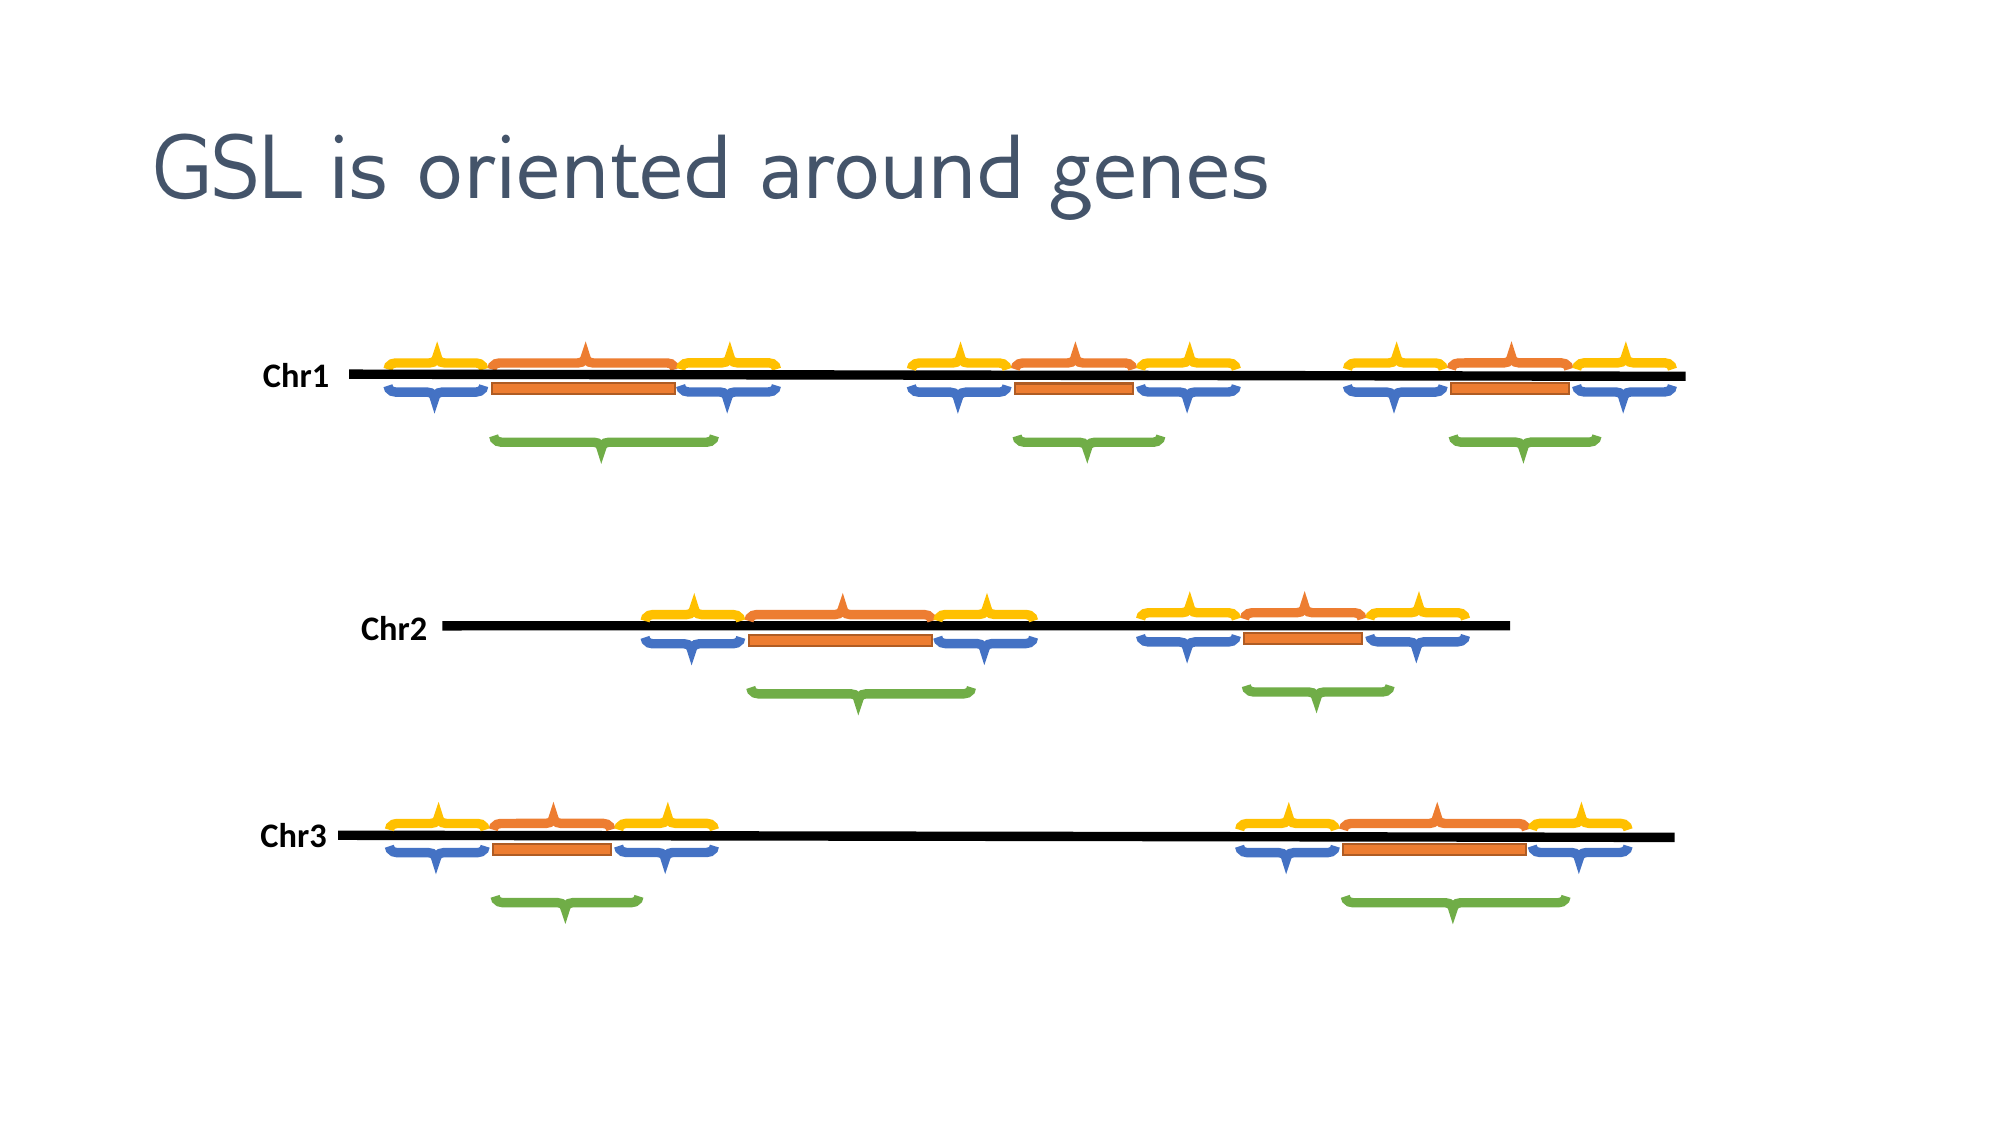

# GSL is oriented around genes
Chr1

Chr2

Chr3